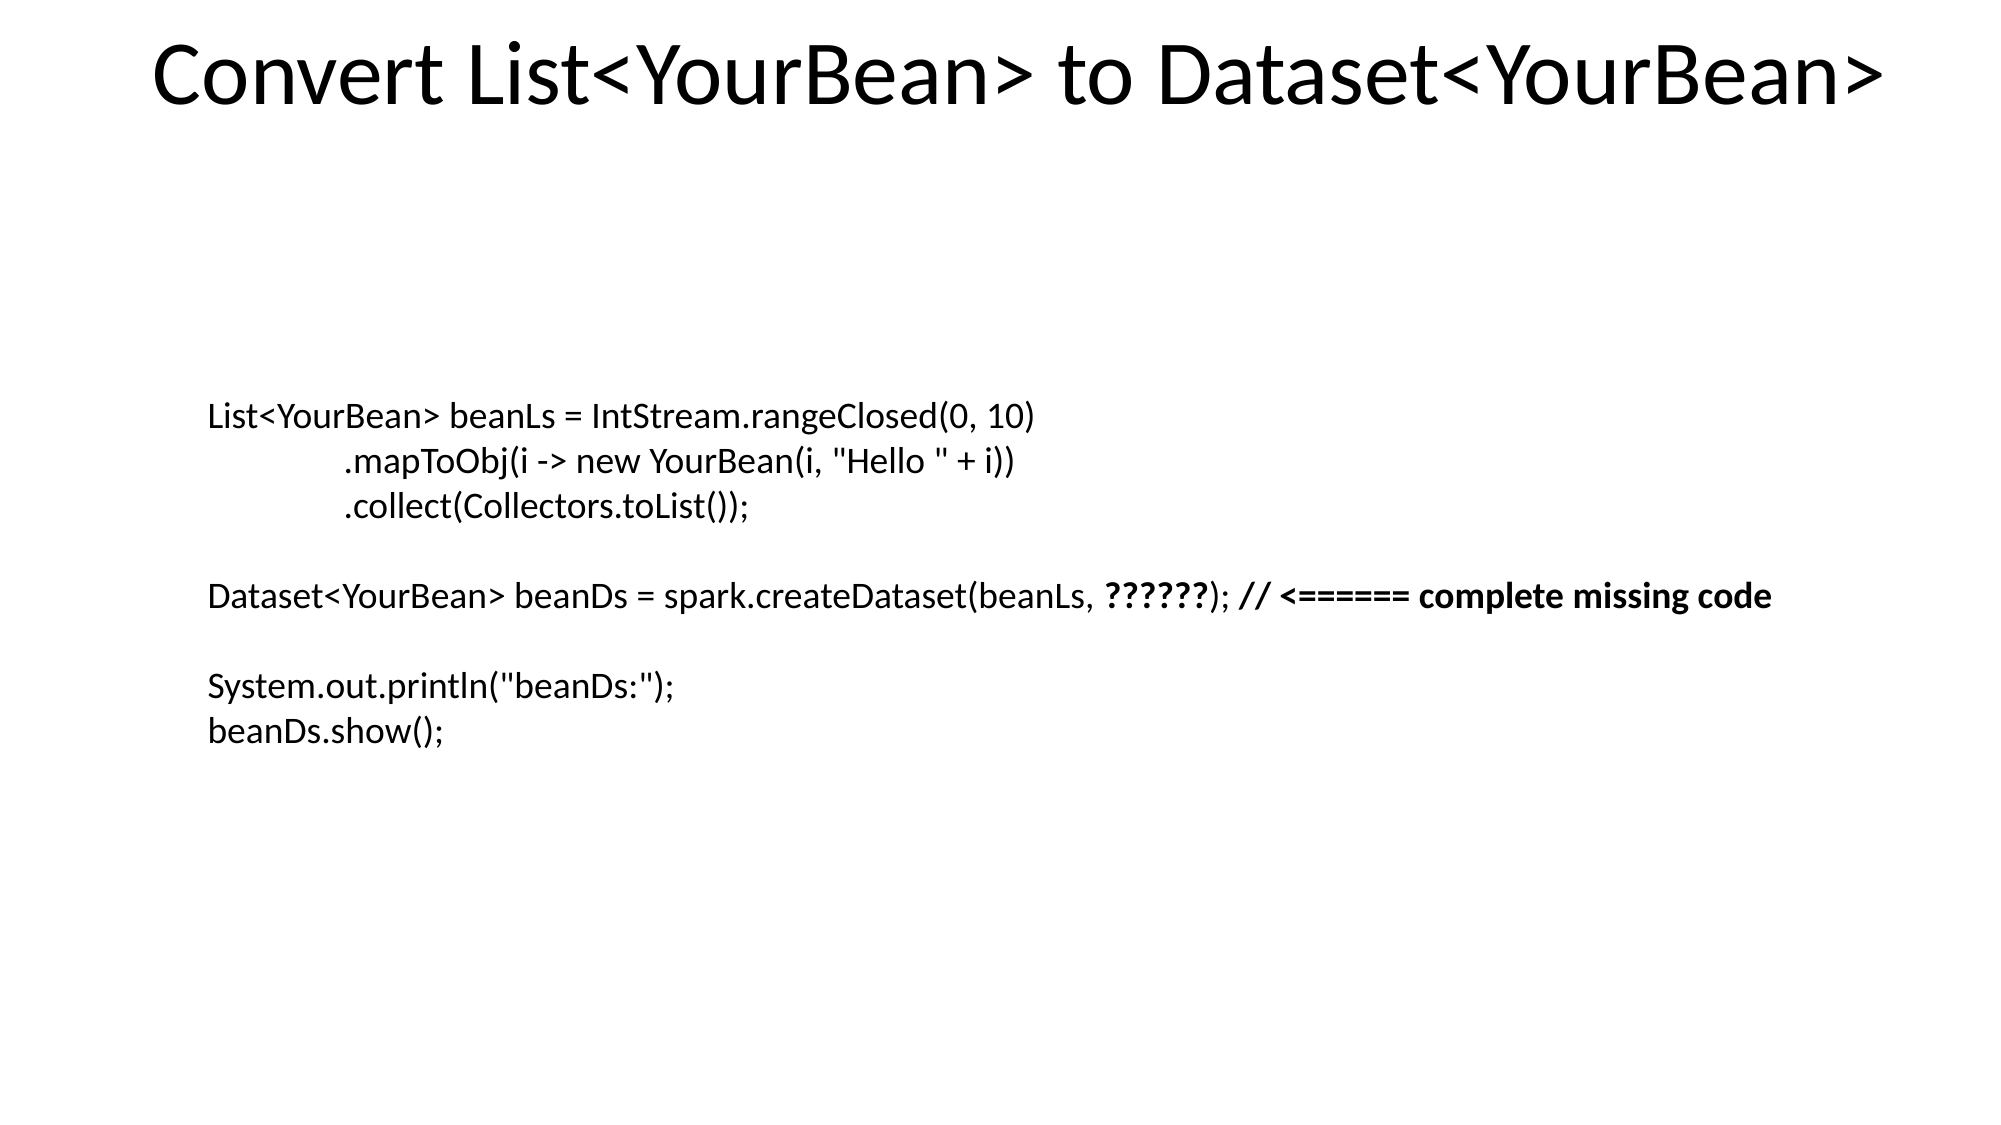

# Convert List<YourBean> to Dataset<YourBean>
List<YourBean> beanLs = IntStream.rangeClosed(0, 10)
                .mapToObj(i -> new YourBean(i, "Hello " + i))
                .collect(Collectors.toList());

Dataset<YourBean> beanDs = spark.createDataset(beanLs, ??????); // <====== complete missing code

System.out.println("beanDs:");
beanDs.show();